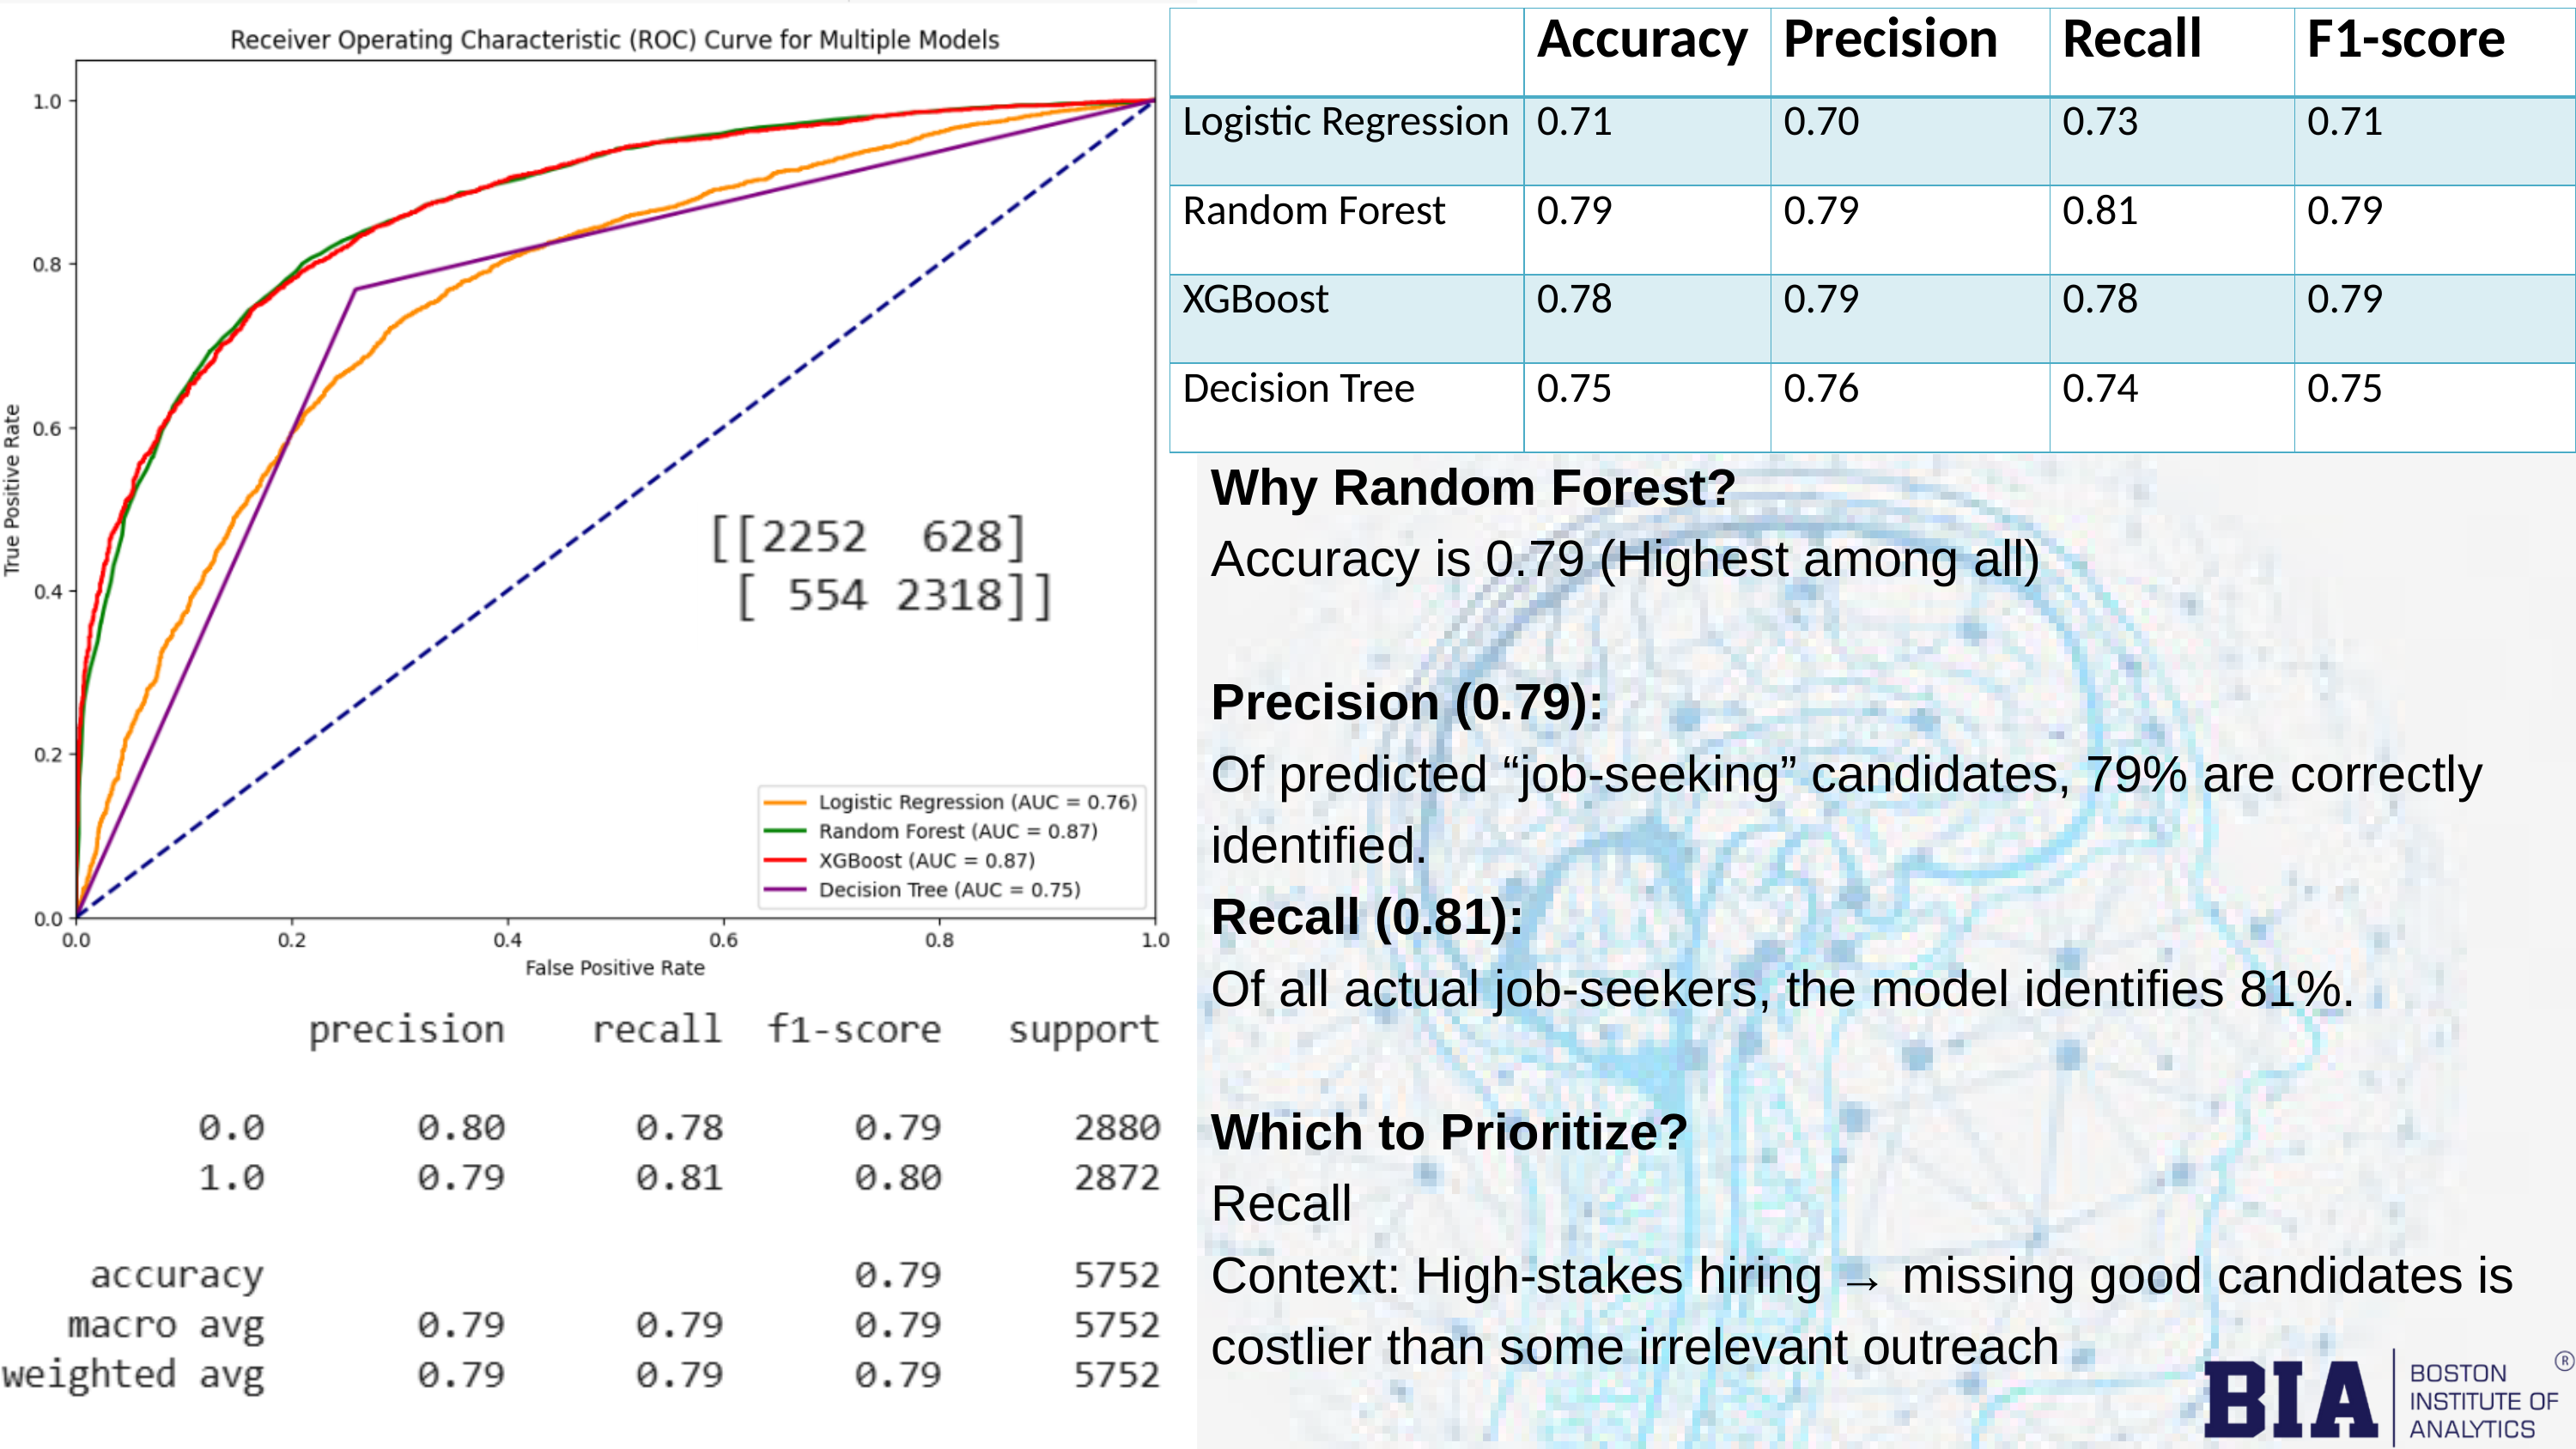

|  | Accuracy | Precision | Recall | F1-score |
| --- | --- | --- | --- | --- |
| Logistic Regression | 0.71 | 0.70 | 0.73 | 0.71 |
| Random Forest | 0.79 | 0.79 | 0.81 | 0.79 |
| XGBoost | 0.78 | 0.79 | 0.78 | 0.79 |
| Decision Tree | 0.75 | 0.76 | 0.74 | 0.75 |
Why Random Forest?
Accuracy is 0.79 (Highest among all)

Precision (0.79):
Of predicted “job‑seeking” candidates, 79% are correctly identified.
Recall (0.81):
Of all actual job‑seekers, the model identifies 81%.

Which to Prioritize?
Recall
Context: High‑stakes hiring → missing good candidates is costlier than some irrelevant outreach